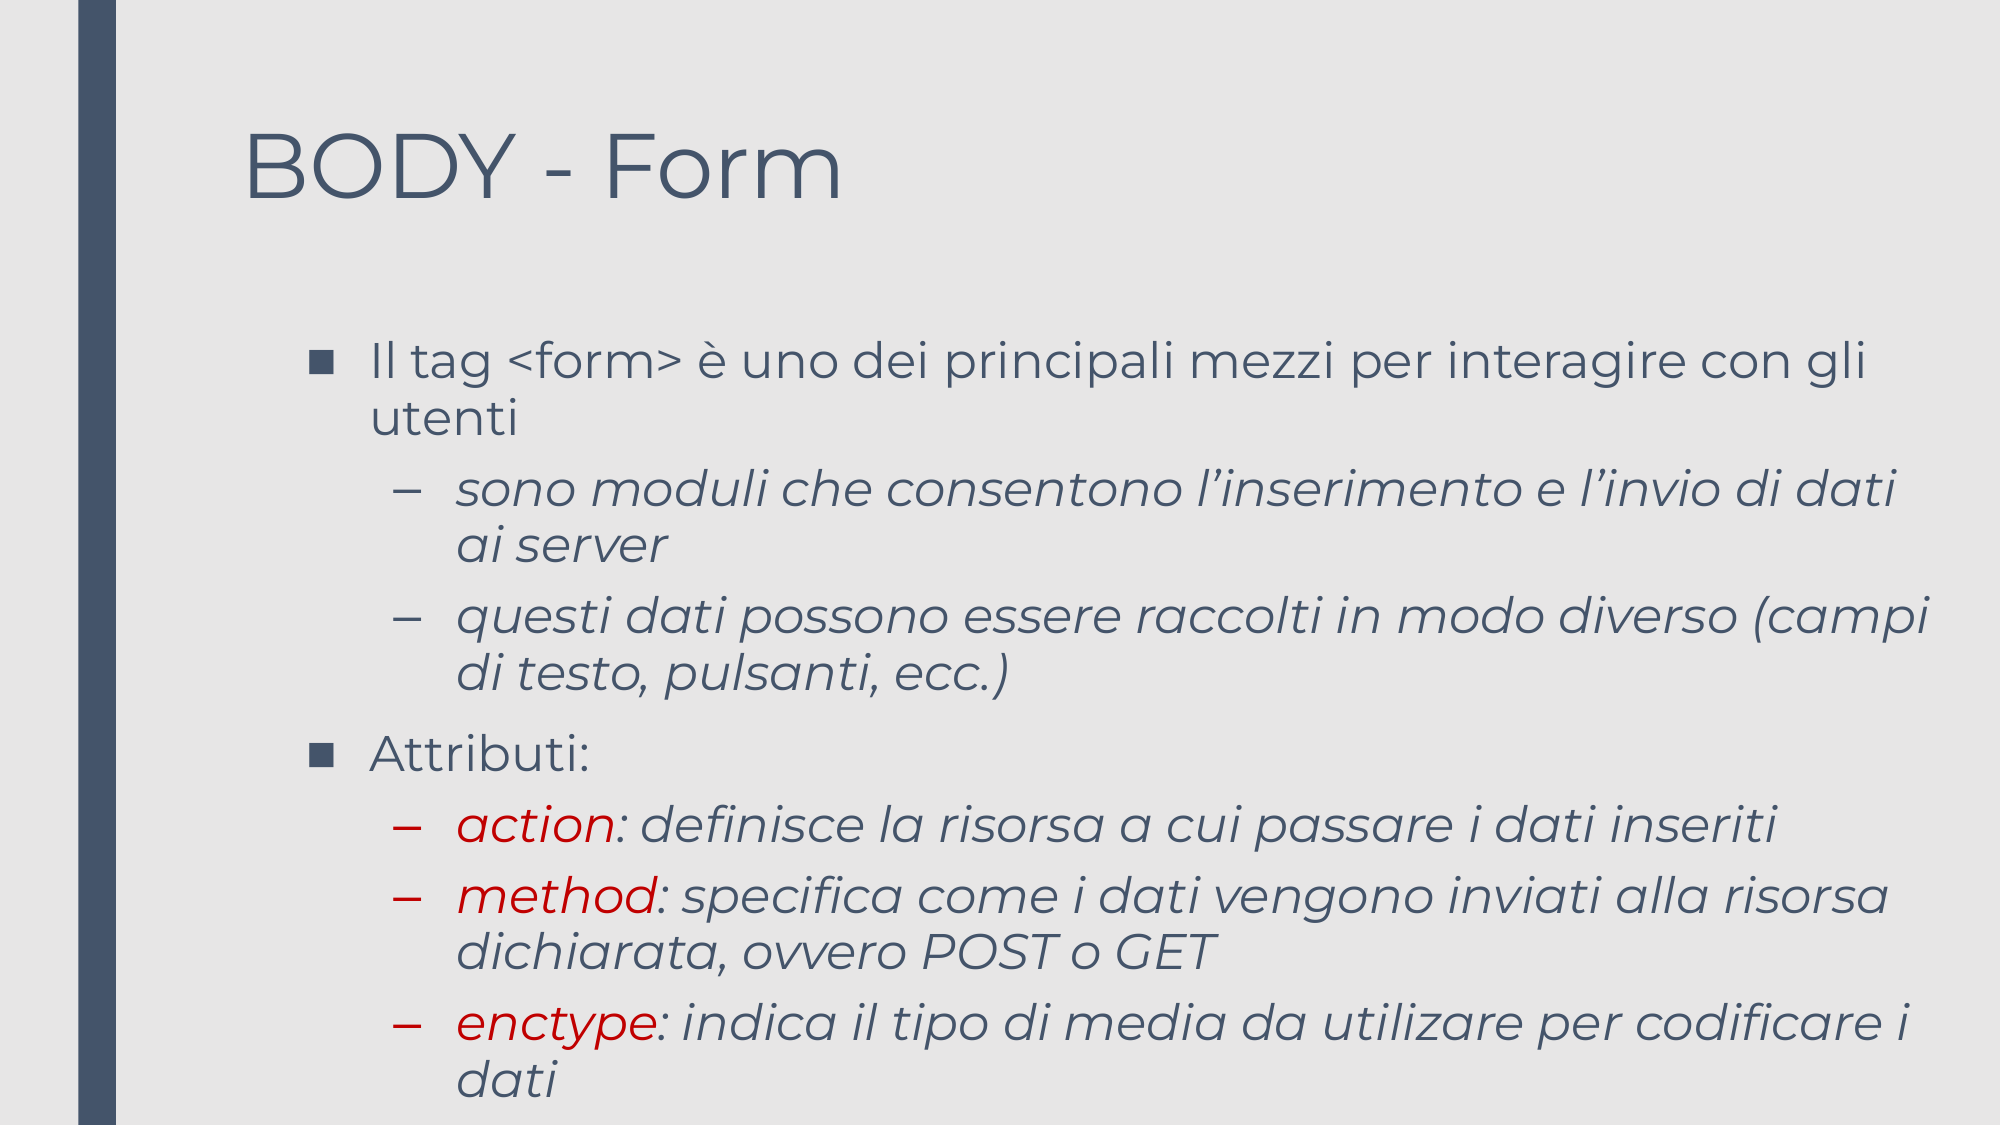

# BODY - Form
Il tag <form> è uno dei principali mezzi per interagire con gli utenti
sono moduli che consentono l’inserimento e l’invio di dati ai server
questi dati possono essere raccolti in modo diverso (campi di testo, pulsanti, ecc.)
Attributi:
action: definisce la risorsa a cui passare i dati inseriti
method: specifica come i dati vengono inviati alla risorsa dichiarata, ovvero POST o GET
enctype: indica il tipo di media da utilizare per codificare i dati